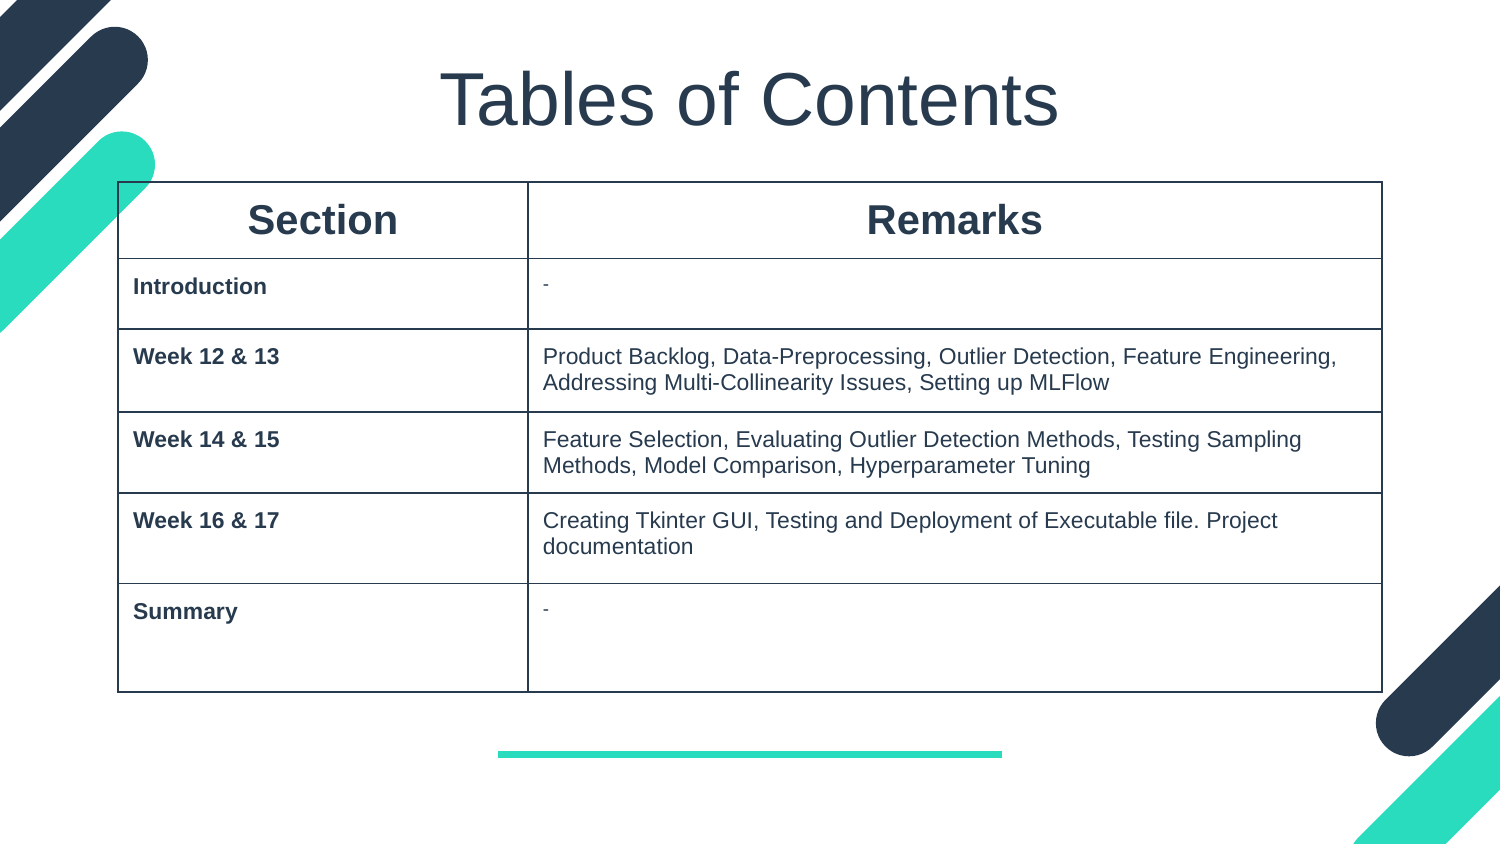

# Tables of Contents
| Section | Remarks |
| --- | --- |
| Introduction | - |
| Week 12 & 13 | Product Backlog, Data-Preprocessing, Outlier Detection, Feature Engineering, Addressing Multi-Collinearity Issues, Setting up MLFlow |
| Week 14 & 15 | Feature Selection, Evaluating Outlier Detection Methods, Testing Sampling Methods, Model Comparison, Hyperparameter Tuning |
| Week 16 & 17 | Creating Tkinter GUI, Testing and Deployment of Executable file. Project documentation |
| Summary | - |